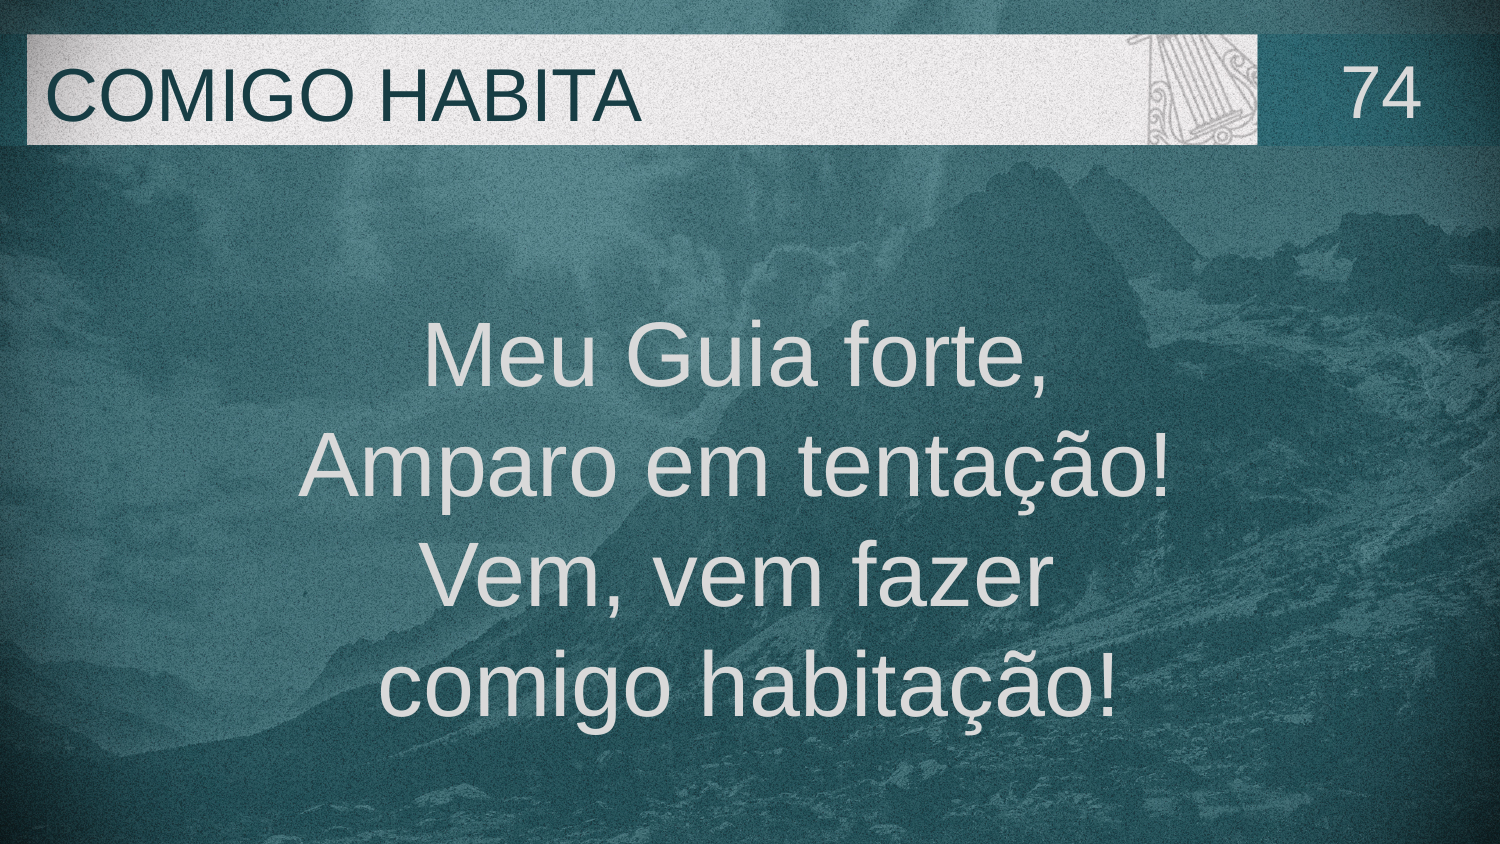

# COMIGO HABITA
74
Meu Guia forte,
Amparo em tentação!
Vem, vem fazer
comigo habitação!